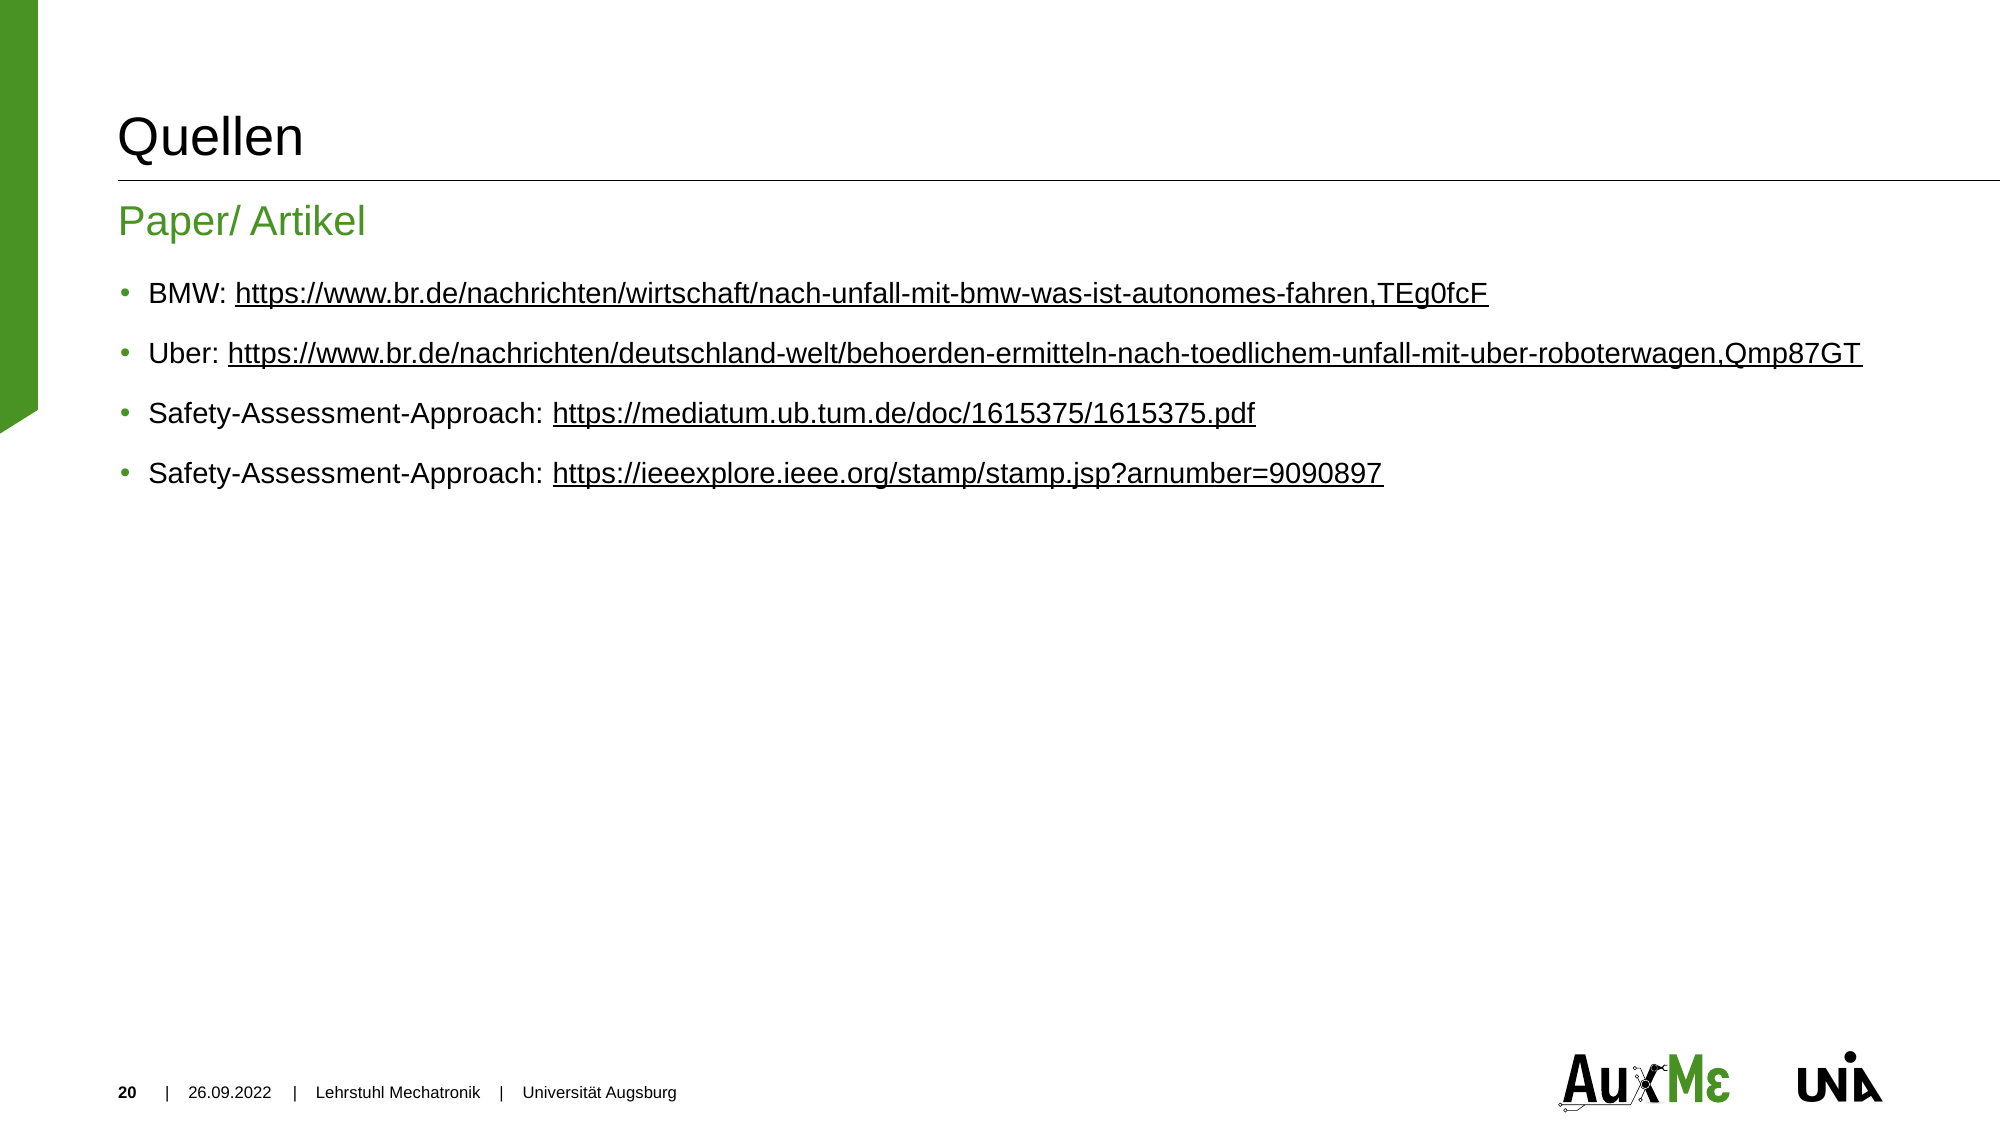

# Quellen
Paper/ Artikel
BMW: https://www.br.de/nachrichten/wirtschaft/nach-unfall-mit-bmw-was-ist-autonomes-fahren,TEg0fcF
Uber: https://www.br.de/nachrichten/deutschland-welt/behoerden-ermitteln-nach-toedlichem-unfall-mit-uber-roboterwagen,Qmp87GT
Safety-Assessment-Approach: https://mediatum.ub.tum.de/doc/1615375/1615375.pdf
Safety-Assessment-Approach: https://ieeexplore.ieee.org/stamp/stamp.jsp?arnumber=9090897

20
|    26.09.2022
|    Lehrstuhl Mechatronik    |    Universität Augsburg